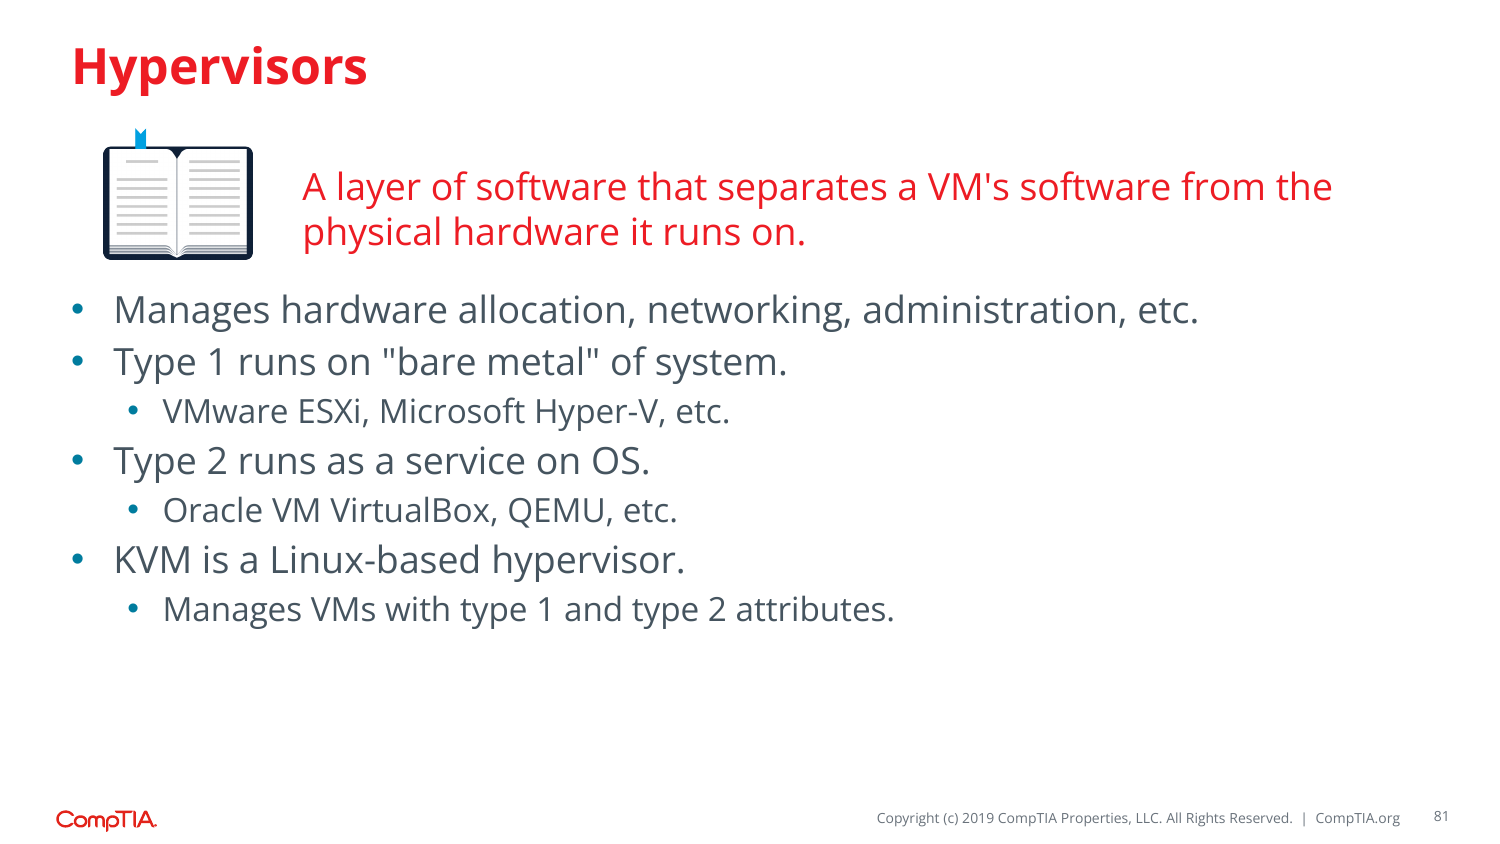

# Hypervisors
A layer of software that separates a VM's software from the physical hardware it runs on.
Manages hardware allocation, networking, administration, etc.
Type 1 runs on "bare metal" of system.
VMware ESXi, Microsoft Hyper-V, etc.
Type 2 runs as a service on OS.
Oracle VM VirtualBox, QEMU, etc.
KVM is a Linux-based hypervisor.
Manages VMs with type 1 and type 2 attributes.
81